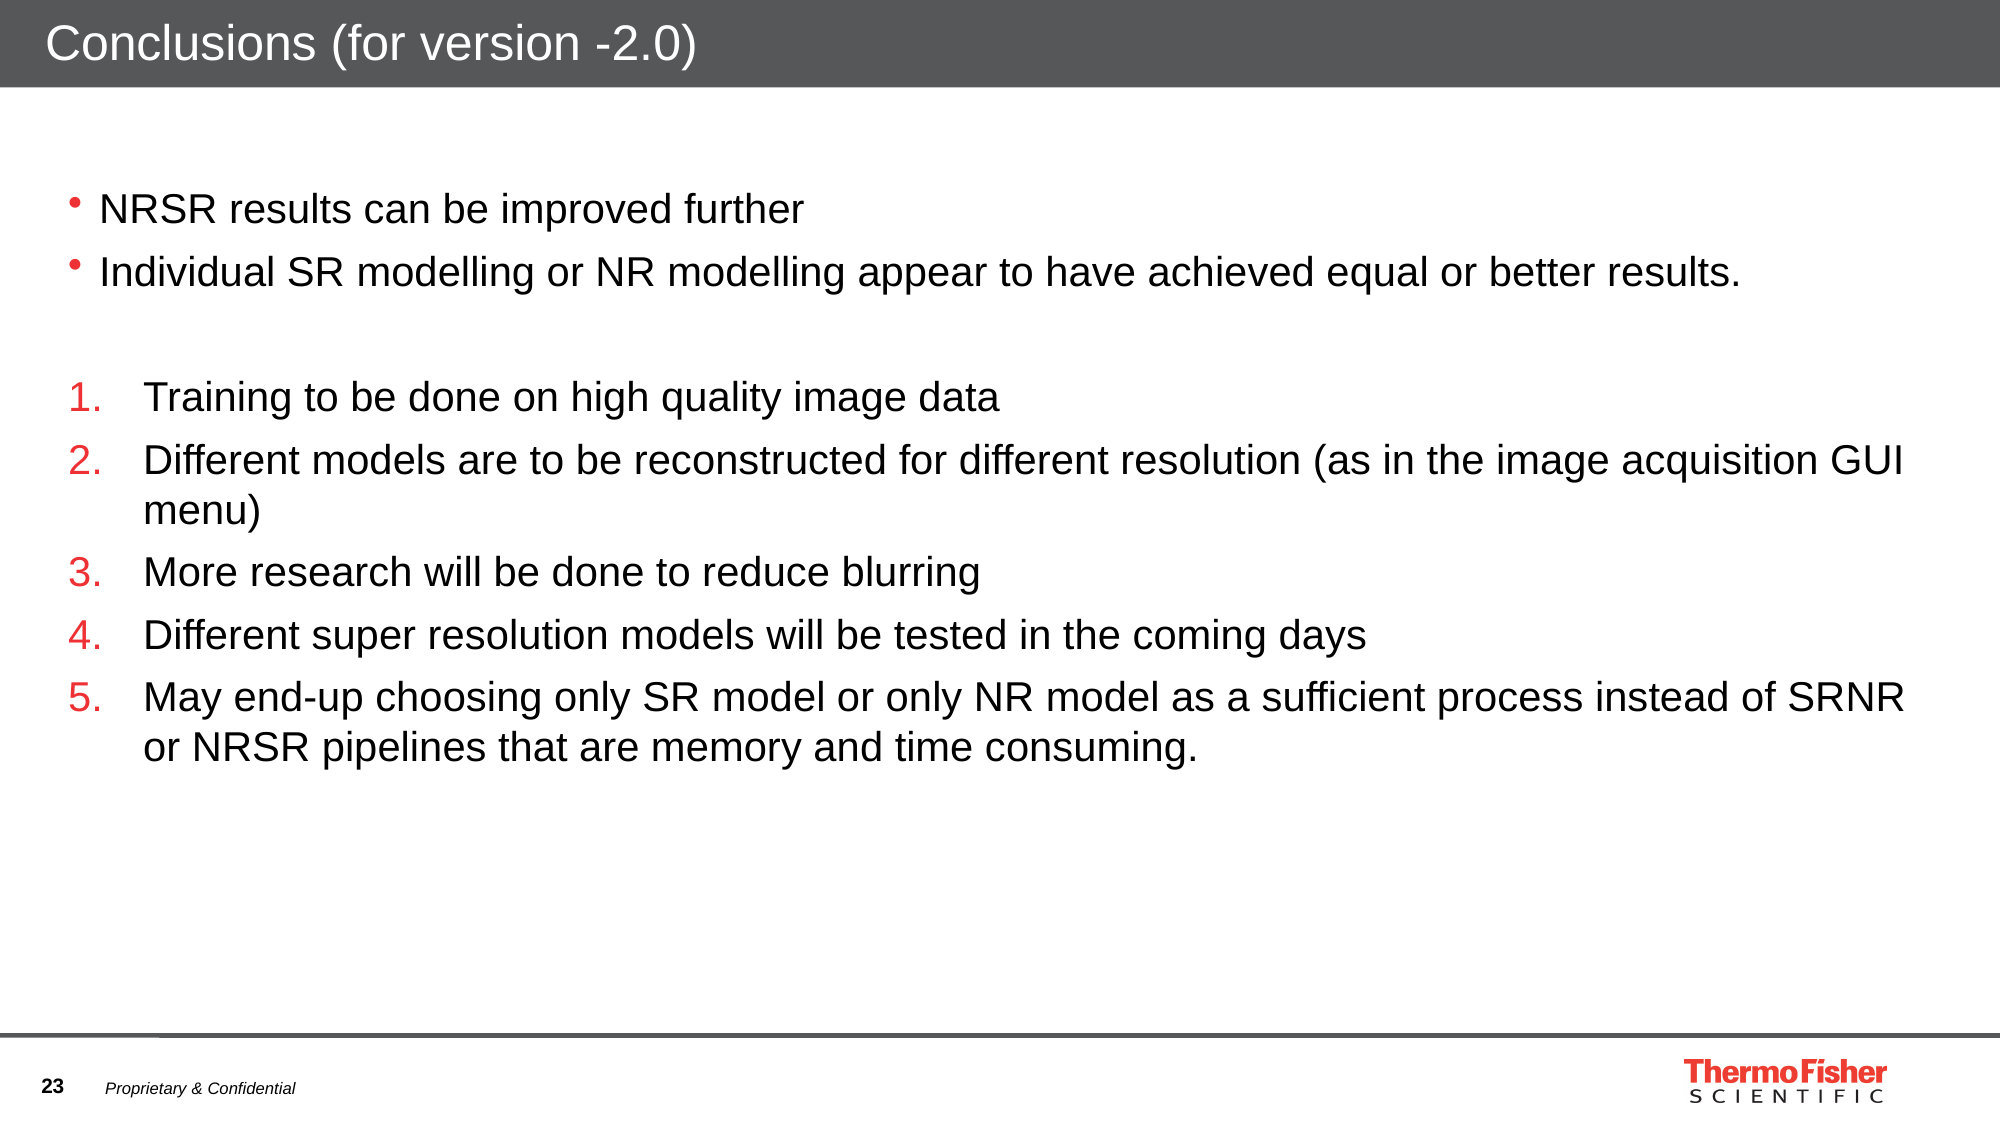

# Conclusions (for version -2.0)
NRSR results can be improved further
Individual SR modelling or NR modelling appear to have achieved equal or better results.

Training to be done on high quality image data
Different models are to be reconstructed for different resolution (as in the image acquisition GUI menu)
More research will be done to reduce blurring
Different super resolution models will be tested in the coming days
May end-up choosing only SR model or only NR model as a sufficient process instead of SRNR or NRSR pipelines that are memory and time consuming.